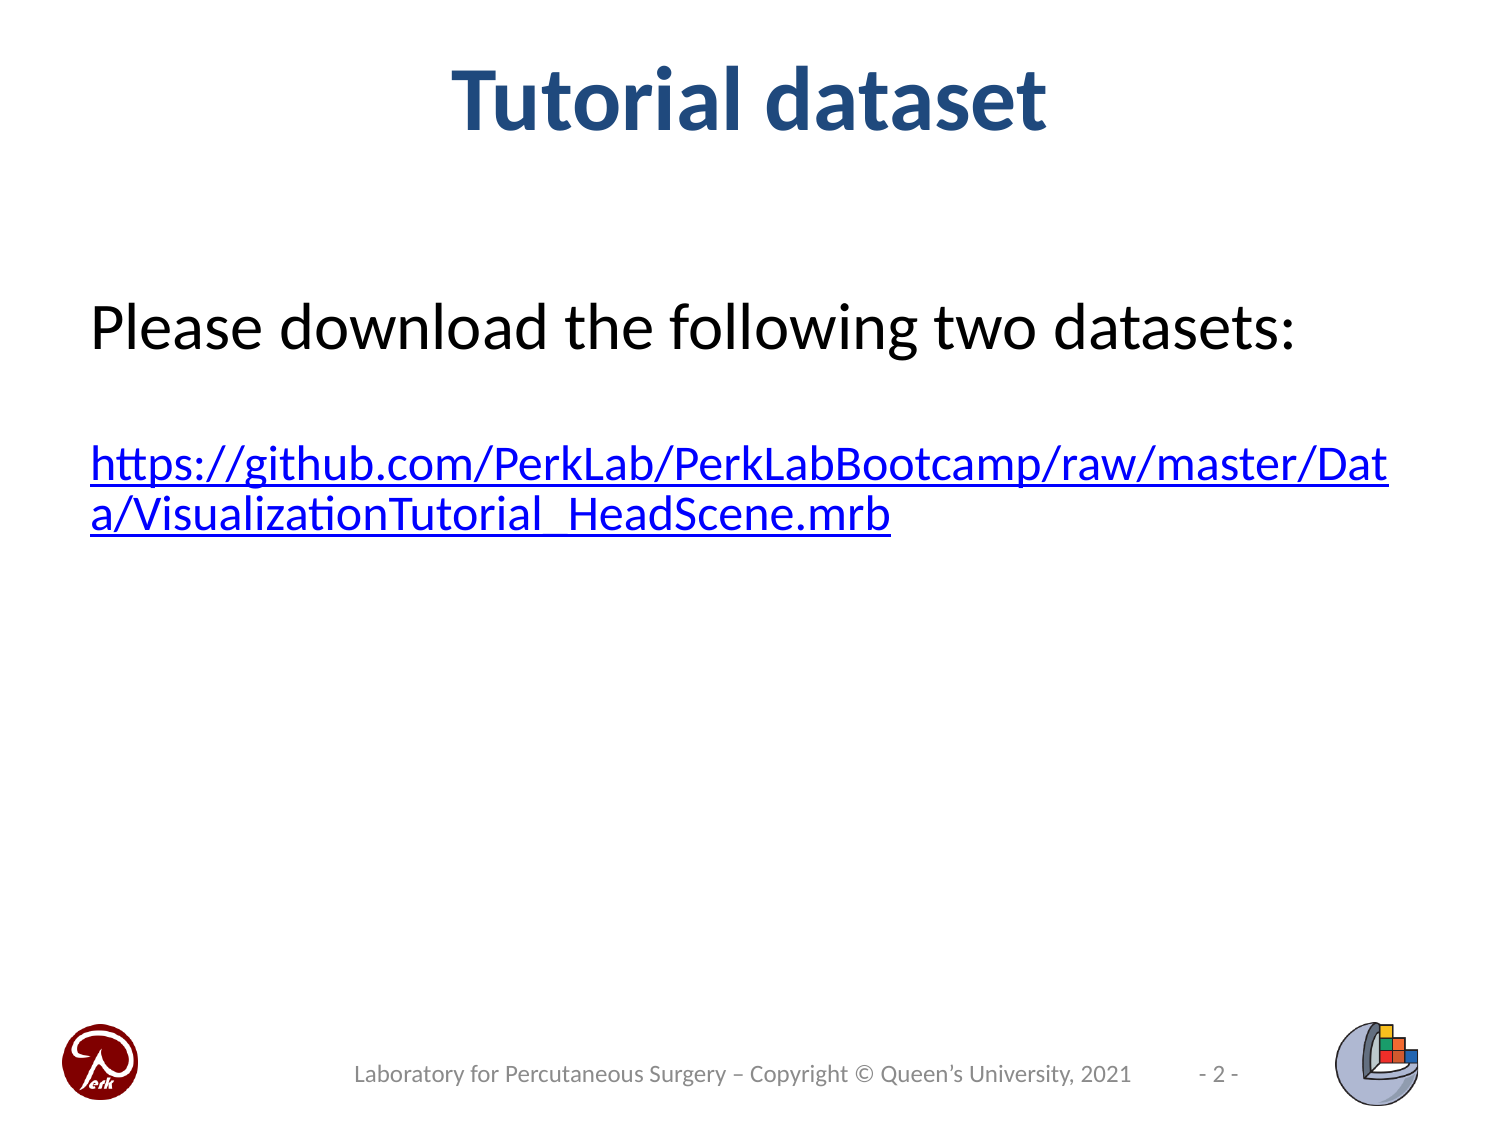

# Tutorial dataset
Please download the following two datasets:

https://github.com/PerkLab/PerkLabBootcamp/raw/master/Data/VisualizationTutorial_HeadScene.mrb
Laboratory for Percutaneous Surgery – Copyright © Queen’s University, 2021
- 2 -